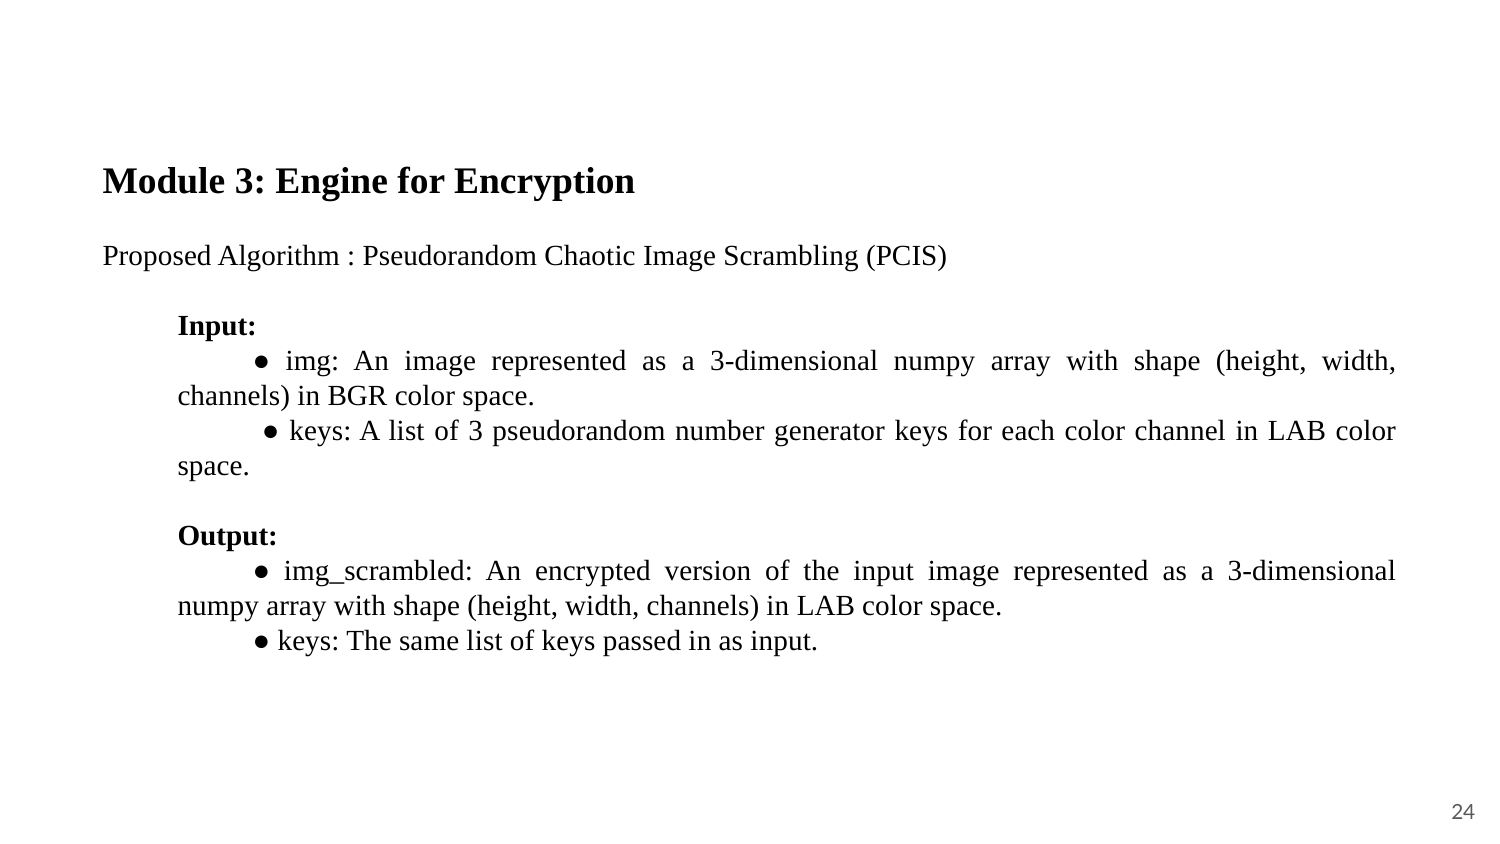

Module 3: Engine for Encryption

Proposed Algorithm : Pseudorandom Chaotic Image Scrambling (PCIS)

Input:
● img: An image represented as a 3-dimensional numpy array with shape (height, width, channels) in BGR color space.
 ● keys: A list of 3 pseudorandom number generator keys for each color channel in LAB color space.

Output:
● img_scrambled: An encrypted version of the input image represented as a 3-dimensional numpy array with shape (height, width, channels) in LAB color space.
● keys: The same list of keys passed in as input.
24